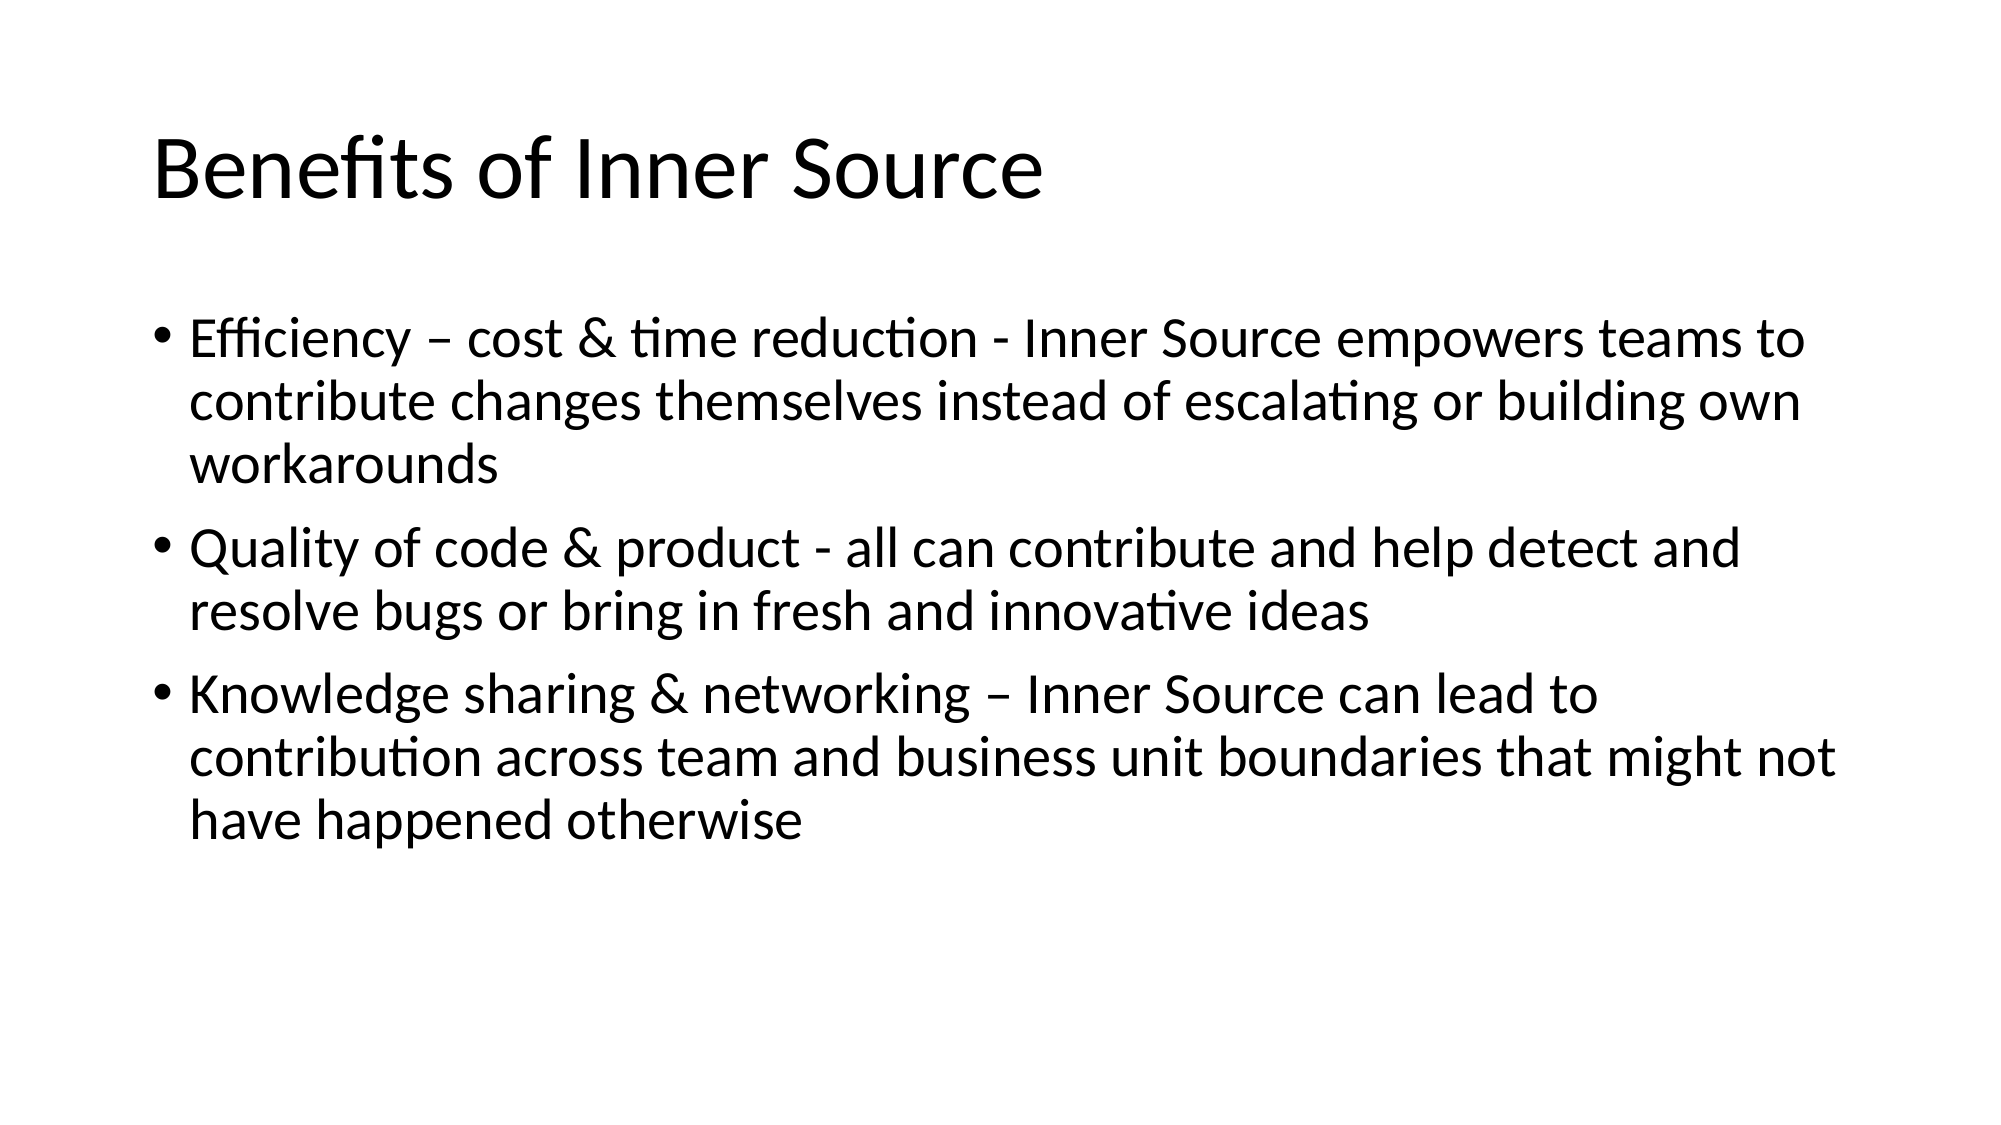

# Benefits of Inner Source
Efficiency – cost & time reduction - Inner Source empowers teams to contribute changes themselves instead of escalating or building own workarounds
Quality of code & product - all can contribute and help detect and resolve bugs or bring in fresh and innovative ideas
Knowledge sharing & networking – Inner Source can lead to contribution across team and business unit boundaries that might not have happened otherwise